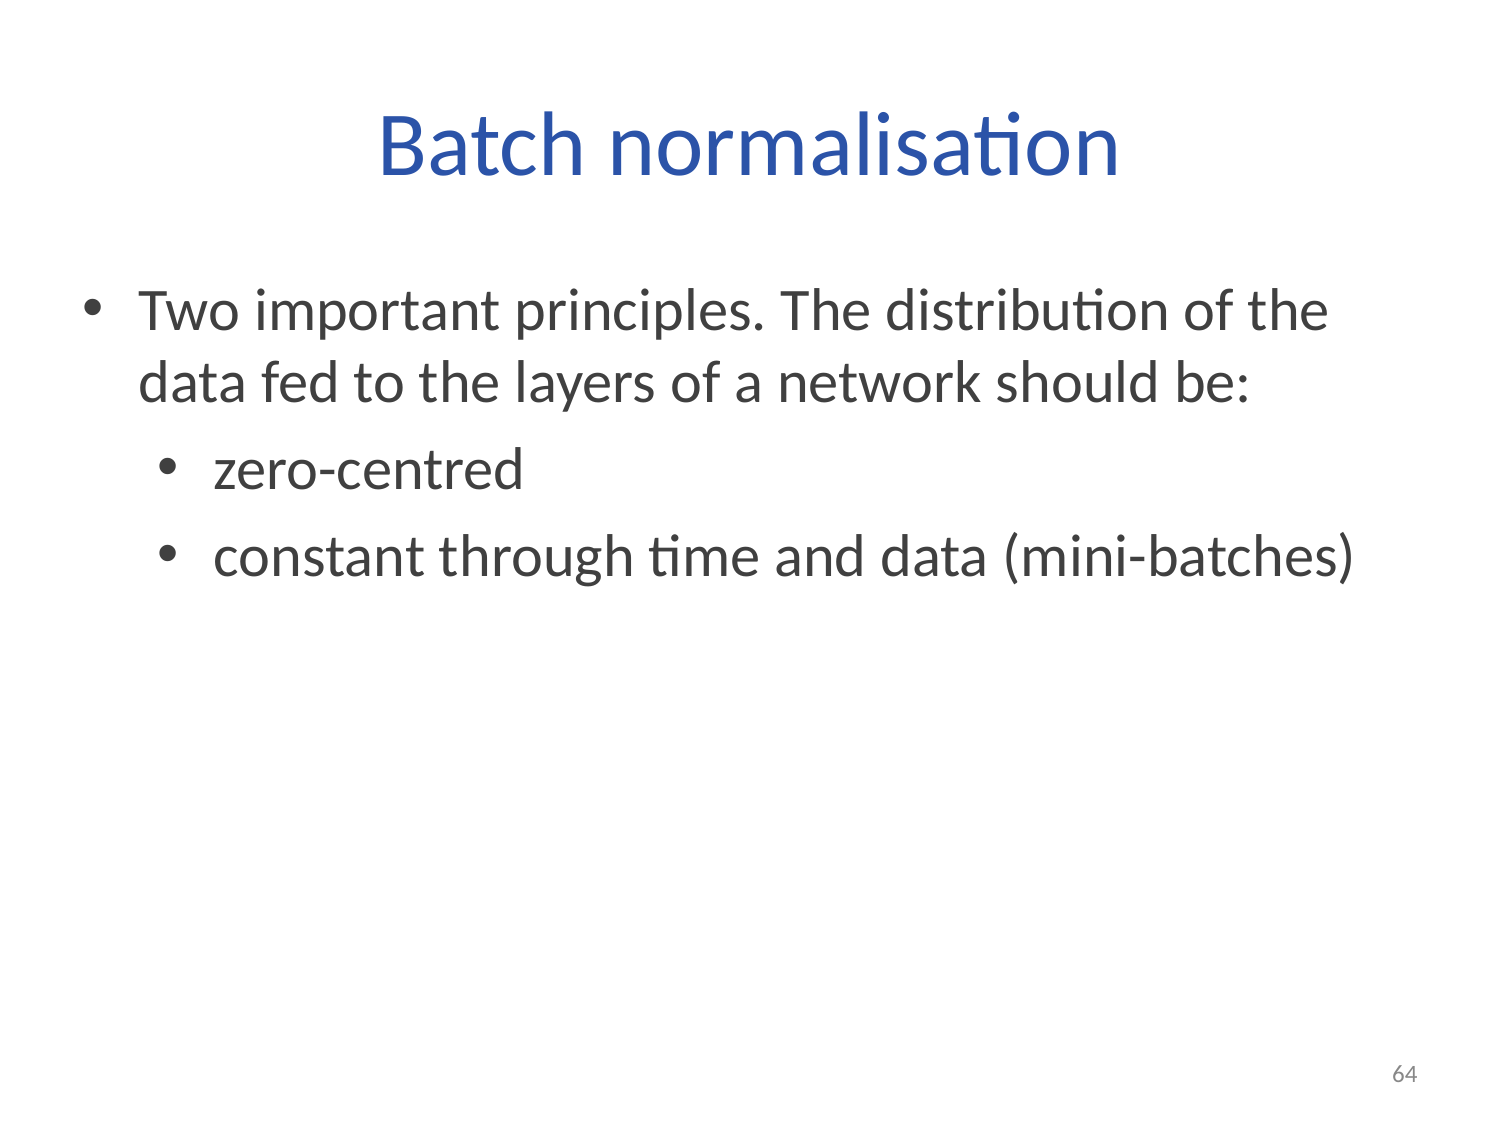

# Batch normalisation
Two important principles. The distribution of the data fed to the layers of a network should be:
zero-centred
constant through time and data (mini-batches)
64